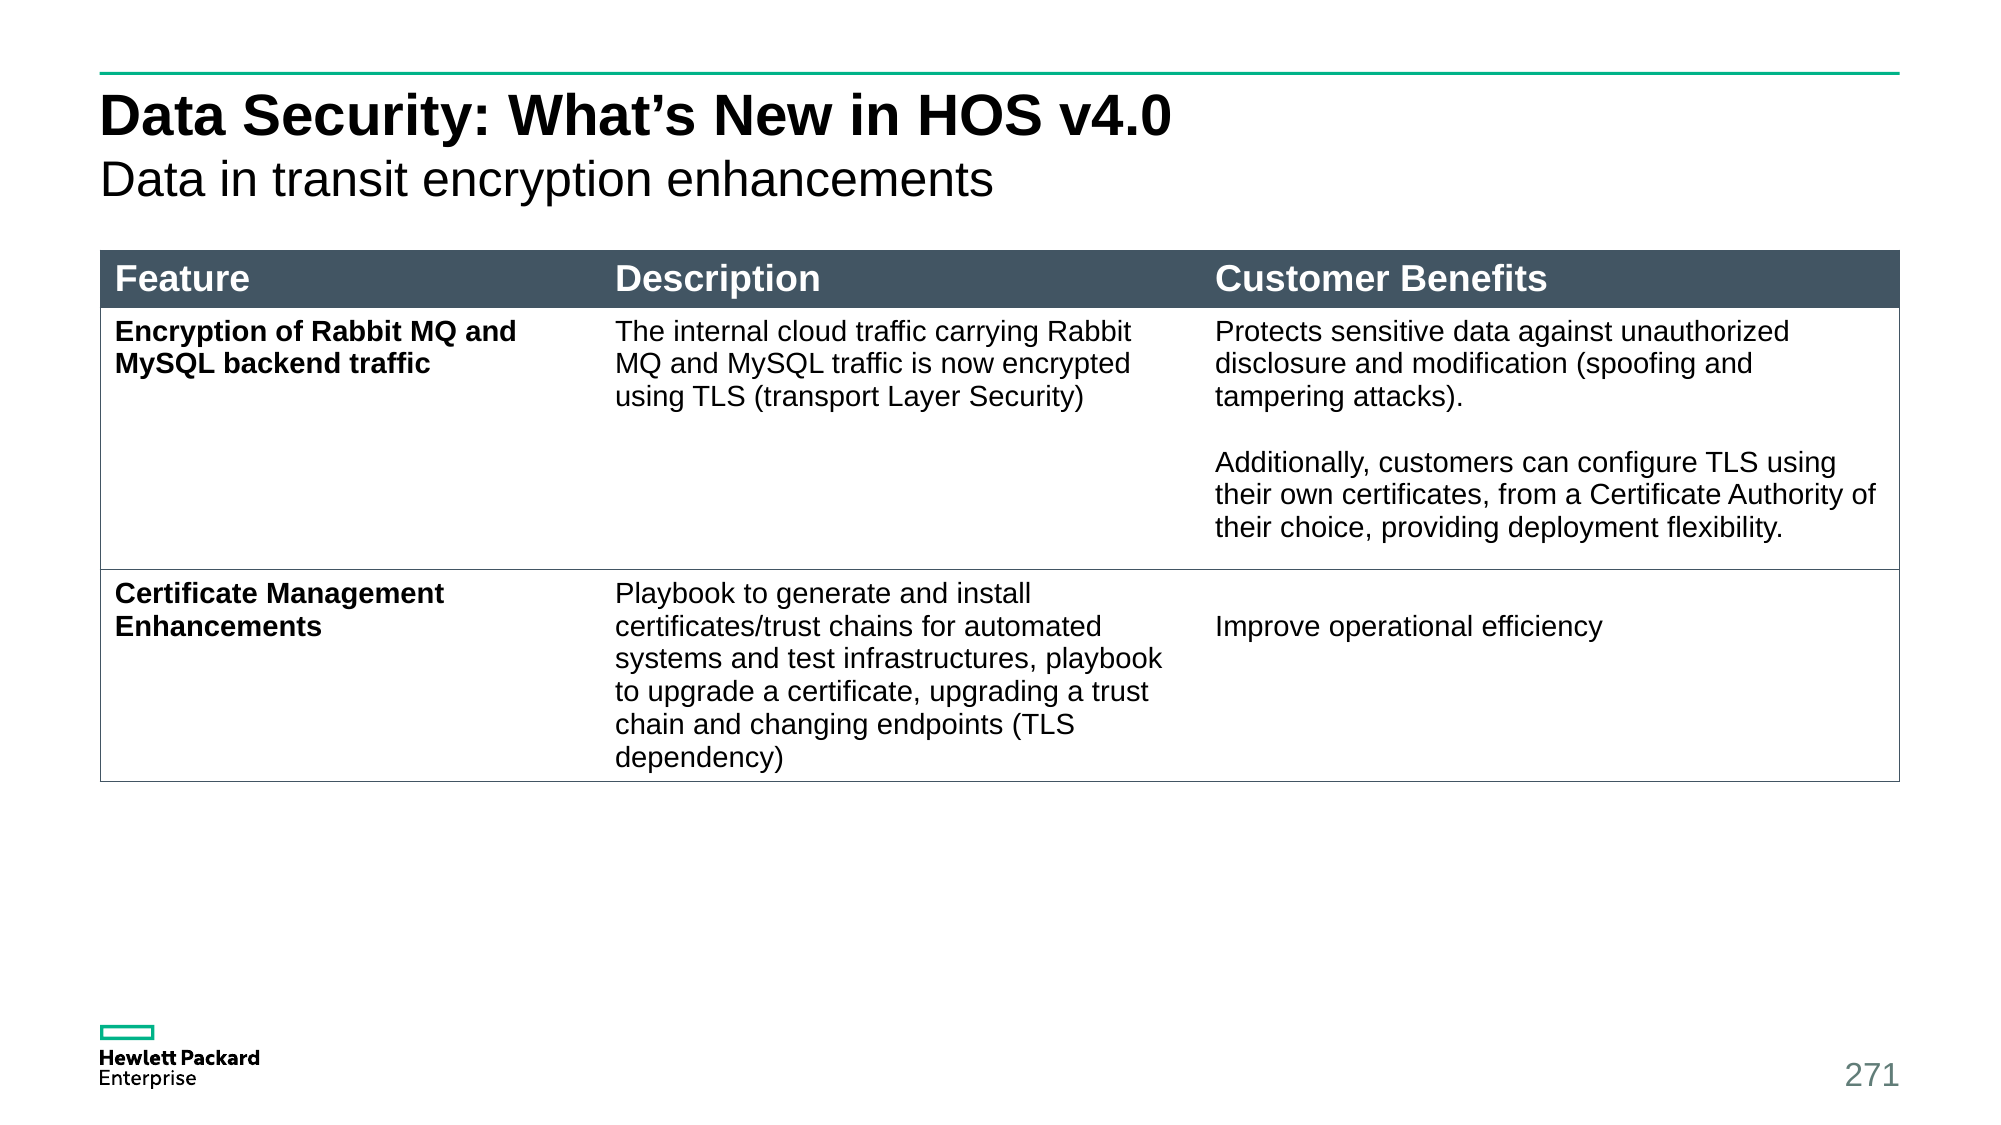

# Data Security: What’s New in HOS v4.0
Data in transit encryption enhancements
| Feature | Description | Customer Benefits |
| --- | --- | --- |
| Encryption of Rabbit MQ and MySQL backend traffic | The internal cloud traffic carrying Rabbit MQ and MySQL traffic is now encrypted using TLS (transport Layer Security) | Protects sensitive data against unauthorized disclosure and modification (spoofing and tampering attacks). Additionally, customers can configure TLS using their own certificates, from a Certificate Authority of their choice, providing deployment flexibility. |
| Certificate Management Enhancements | Playbook to generate and install certificates/trust chains for automated systems and test infrastructures, playbook to upgrade a certificate, upgrading a trust chain and changing endpoints (TLS dependency) | Improve operational efficiency |
271